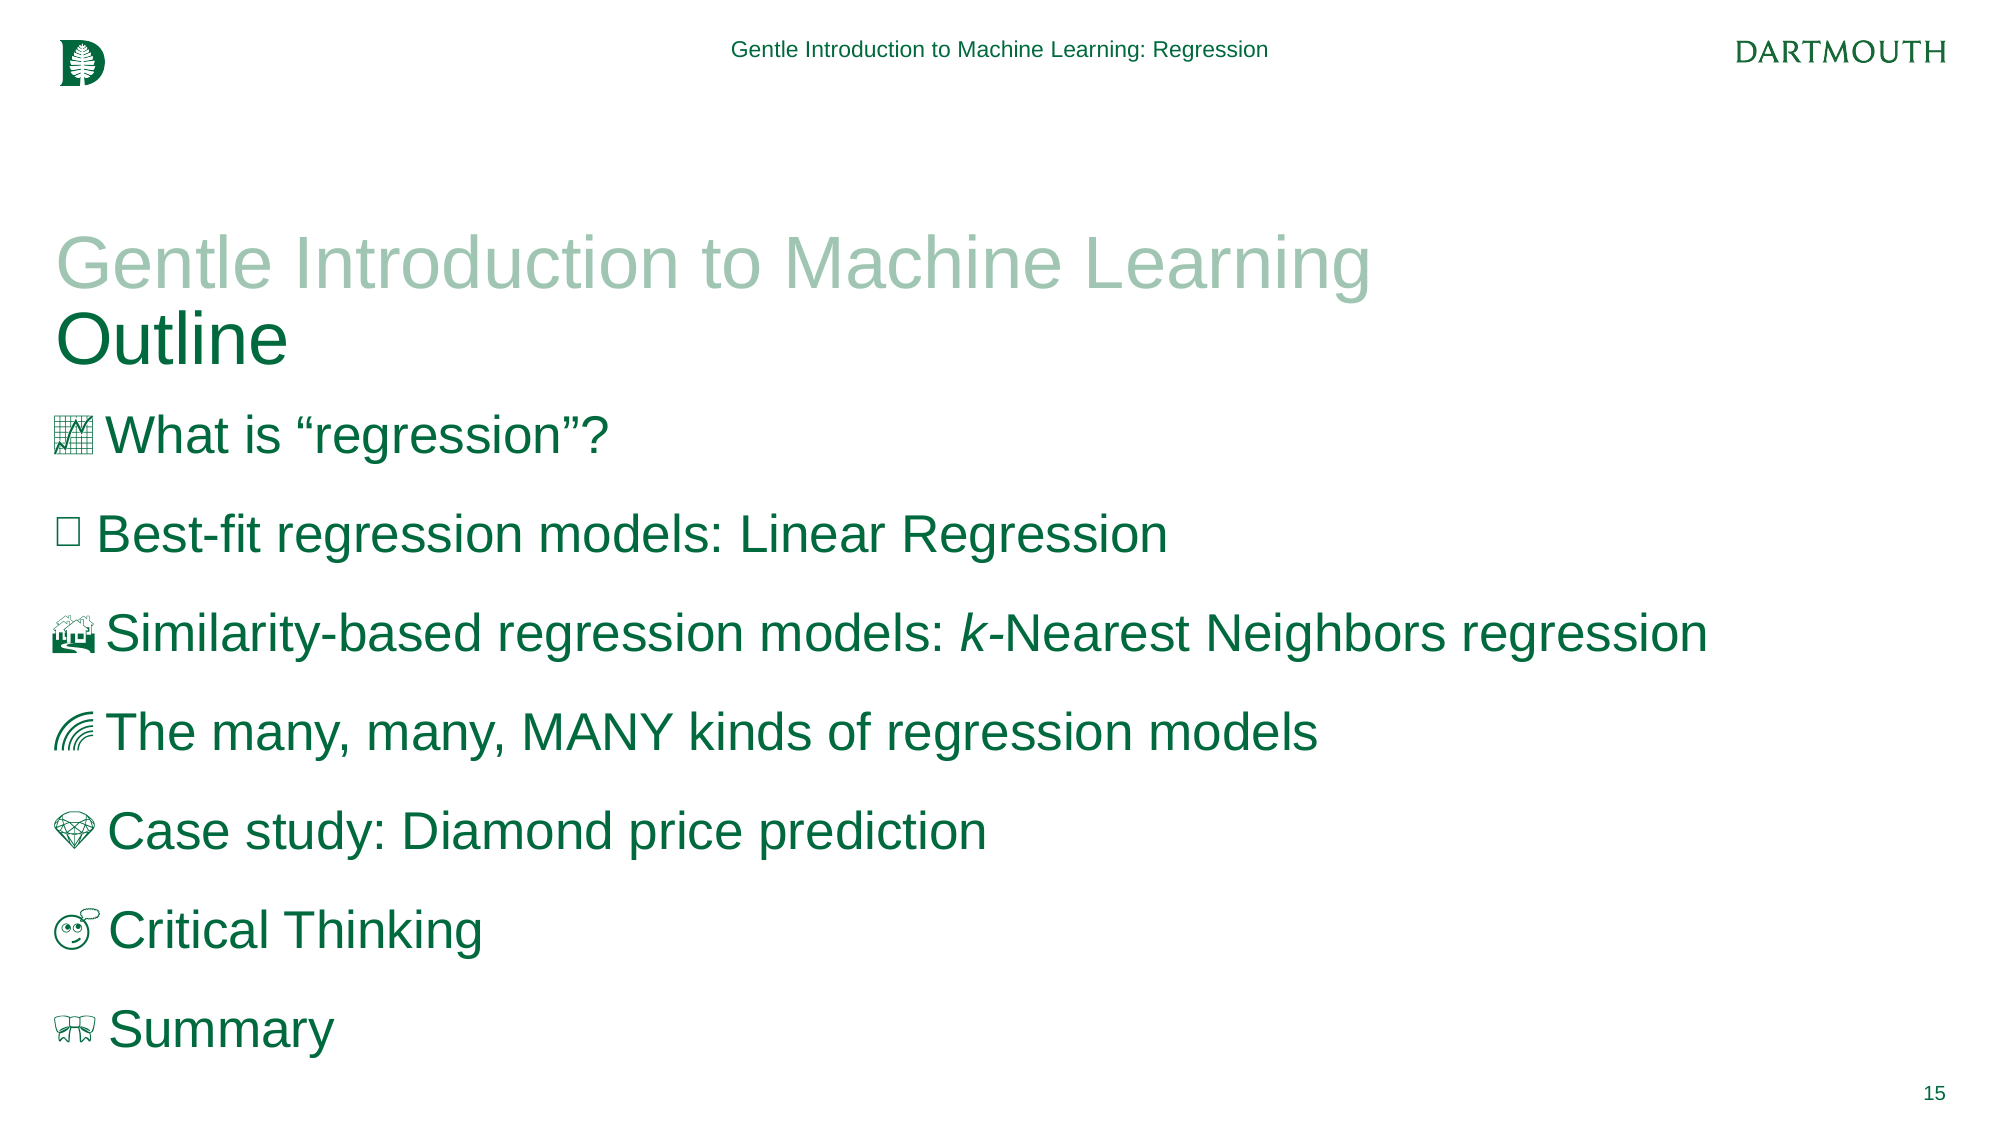

Gentle Introduction to Machine Learning: Regression
# Gentle Introduction to Machine Learning Outline
 What is “regression”?
 Best-fit regression models: Linear Regression
 Similarity-based regression models: k-Nearest Neighbors regression
 The many, many, MANY kinds of regression models
 Case study: Diamond price prediction
Critical Thinking
Summary
15